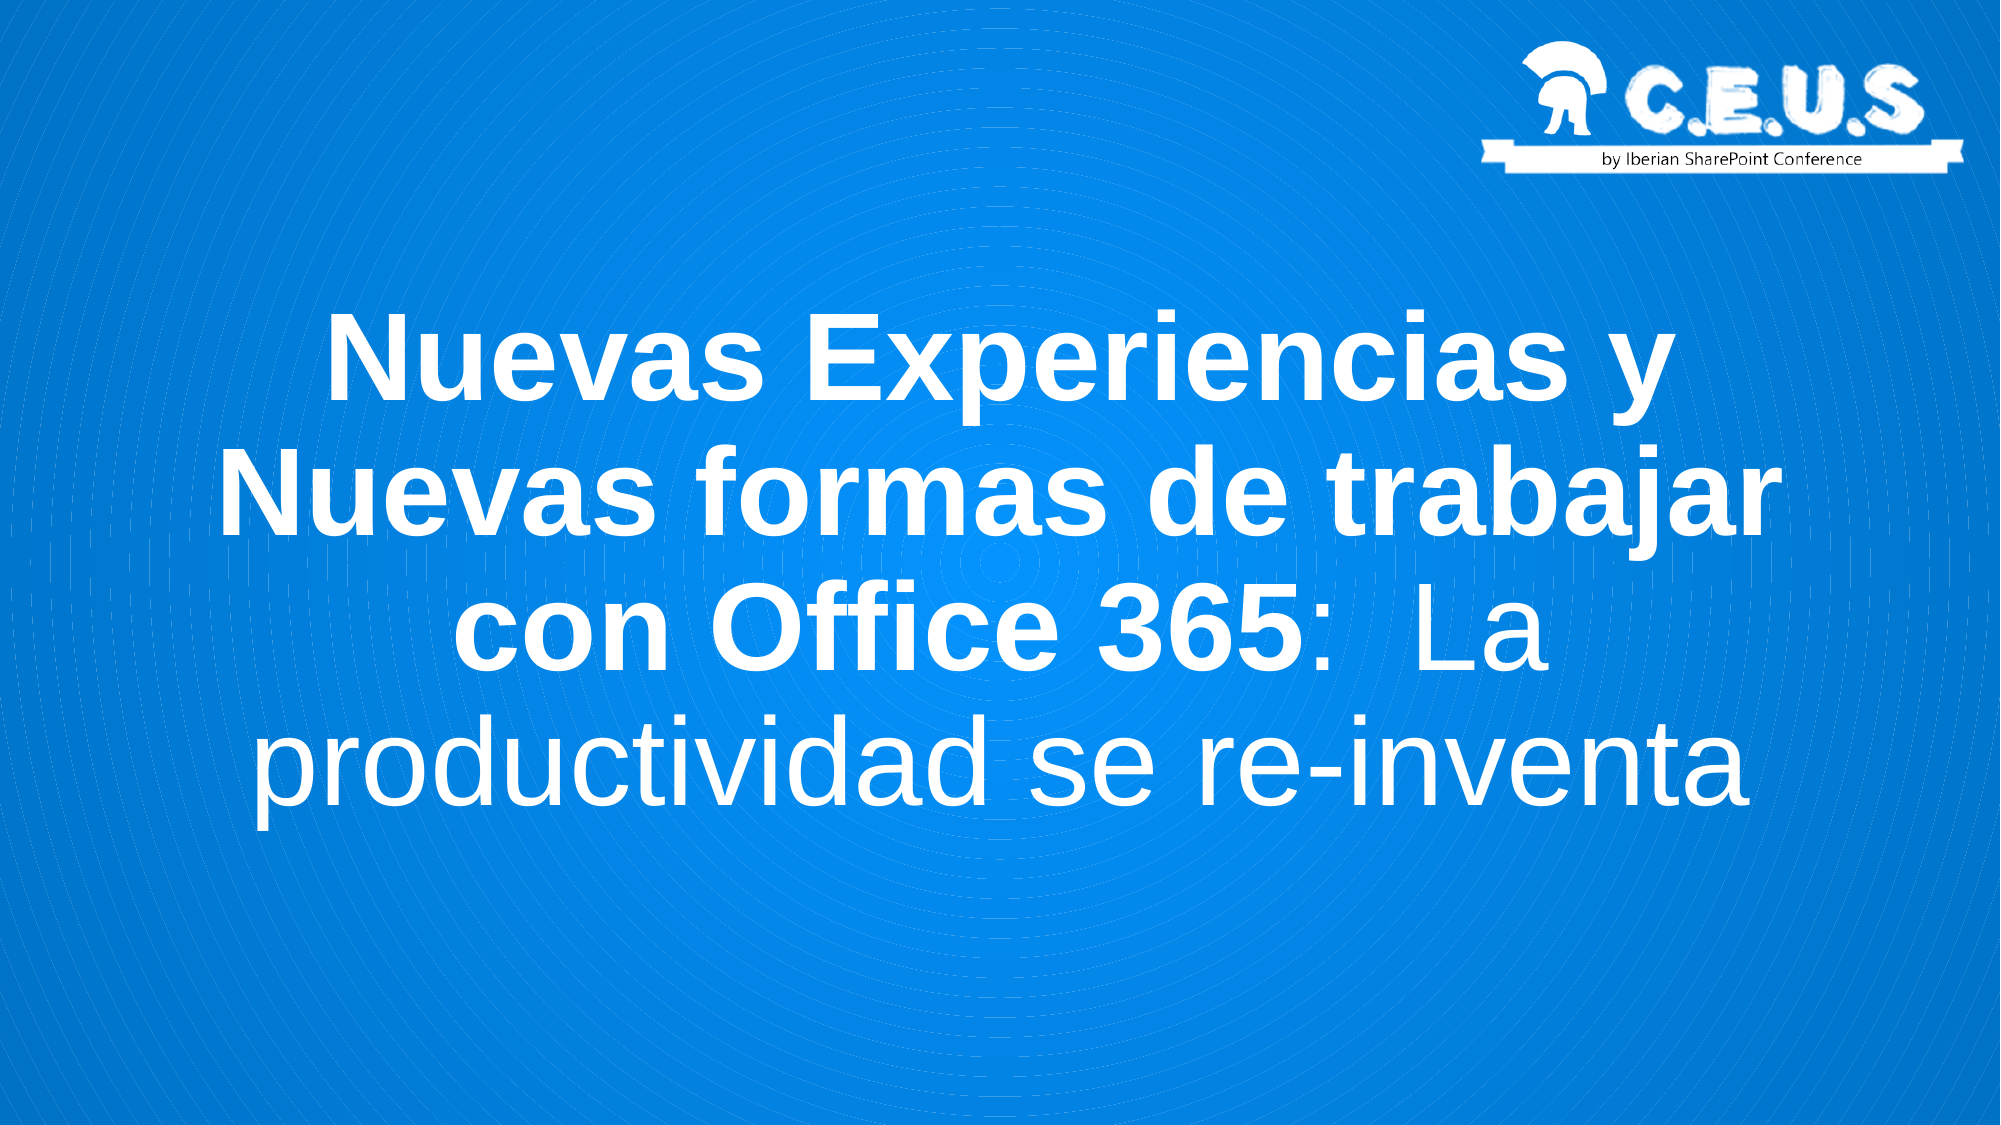

# Nuevas Experiencias y Nuevas formas de trabajar con Office 365:  La productividad se re-inventa